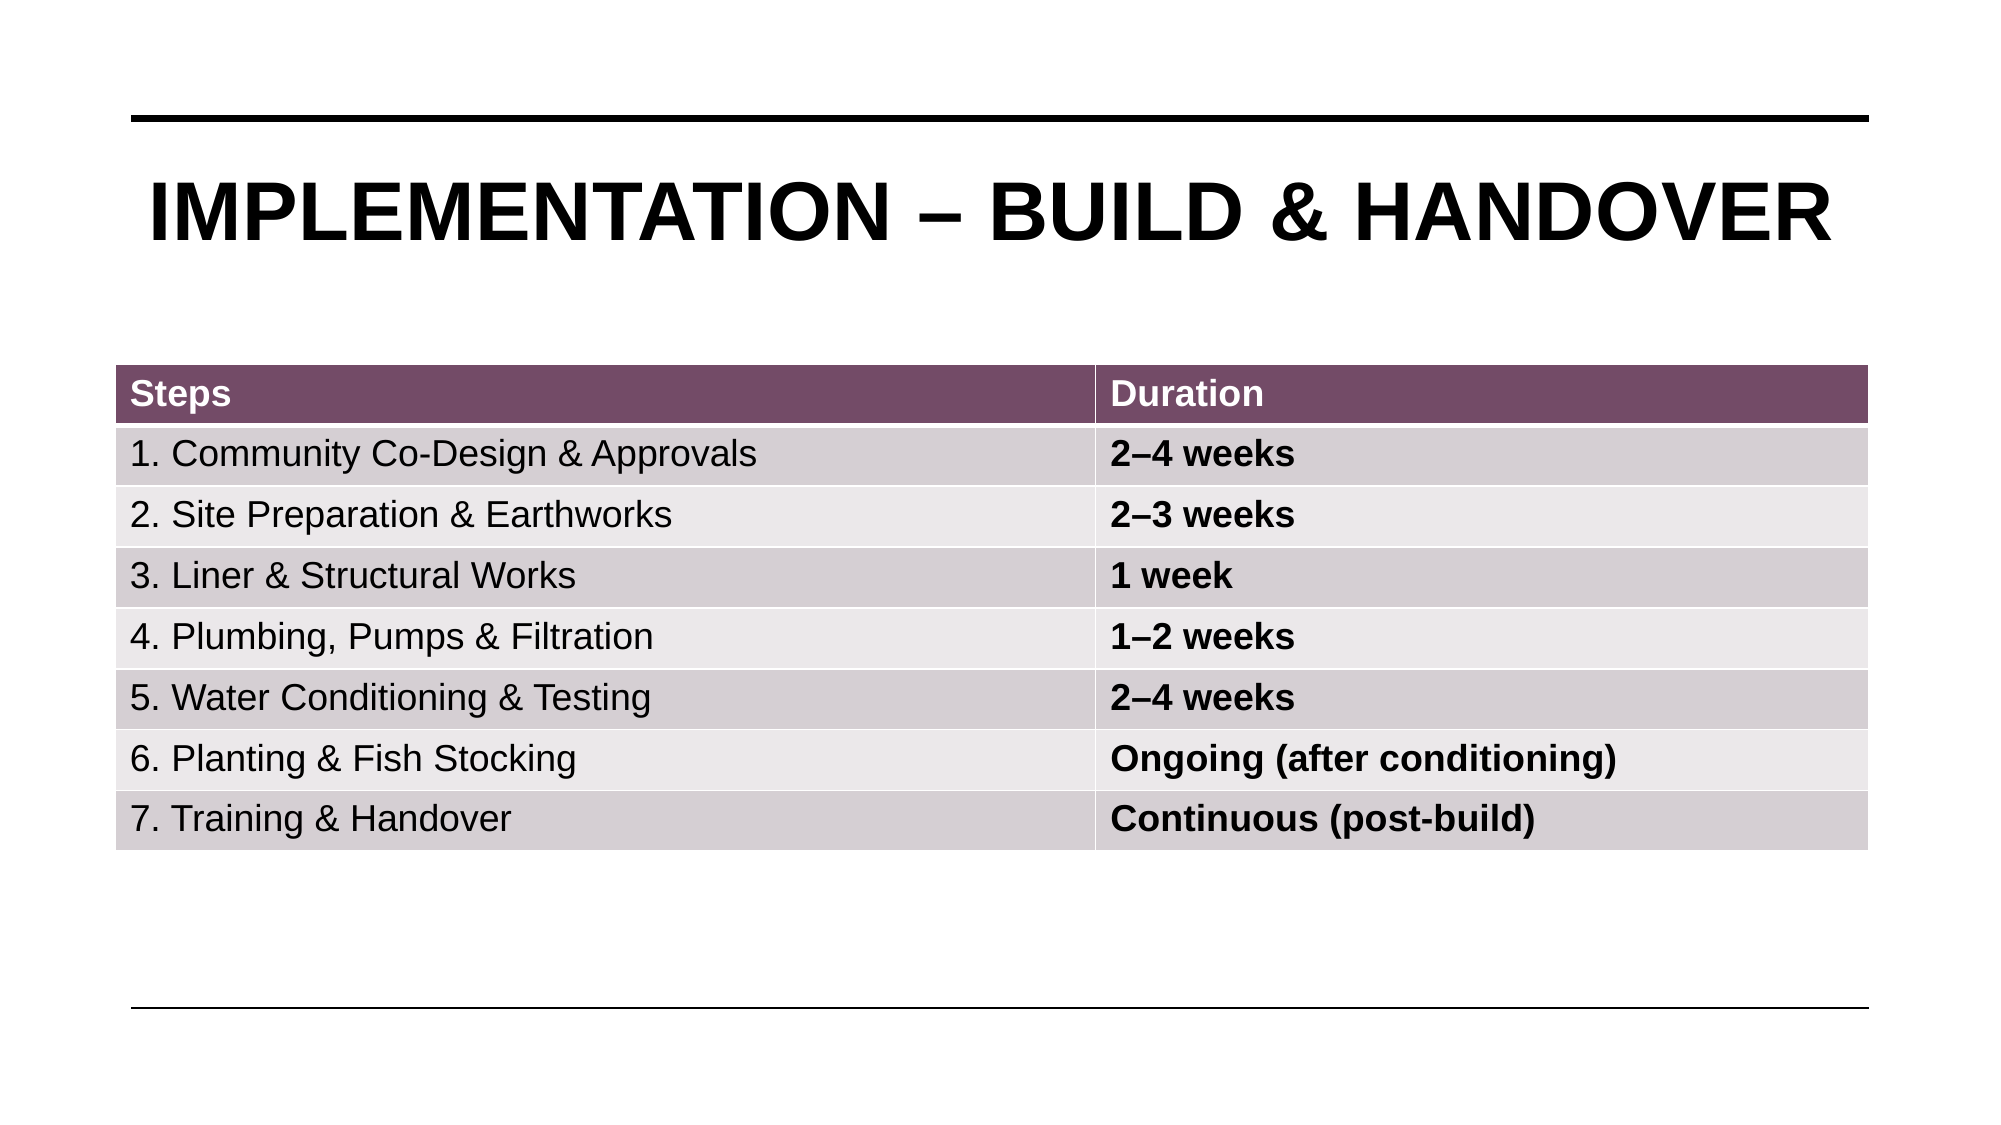

# Implementation – Build & Handover
| Steps | Duration |
| --- | --- |
| 1. Community Co-Design & Approvals | 2–4 weeks |
| 2. Site Preparation & Earthworks | 2–3 weeks |
| 3. Liner & Structural Works | 1 week |
| 4. Plumbing, Pumps & Filtration | 1–2 weeks |
| 5. Water Conditioning & Testing | 2–4 weeks |
| 6. Planting & Fish Stocking | Ongoing (after conditioning) |
| 7. Training & Handover | Continuous (post-build) |